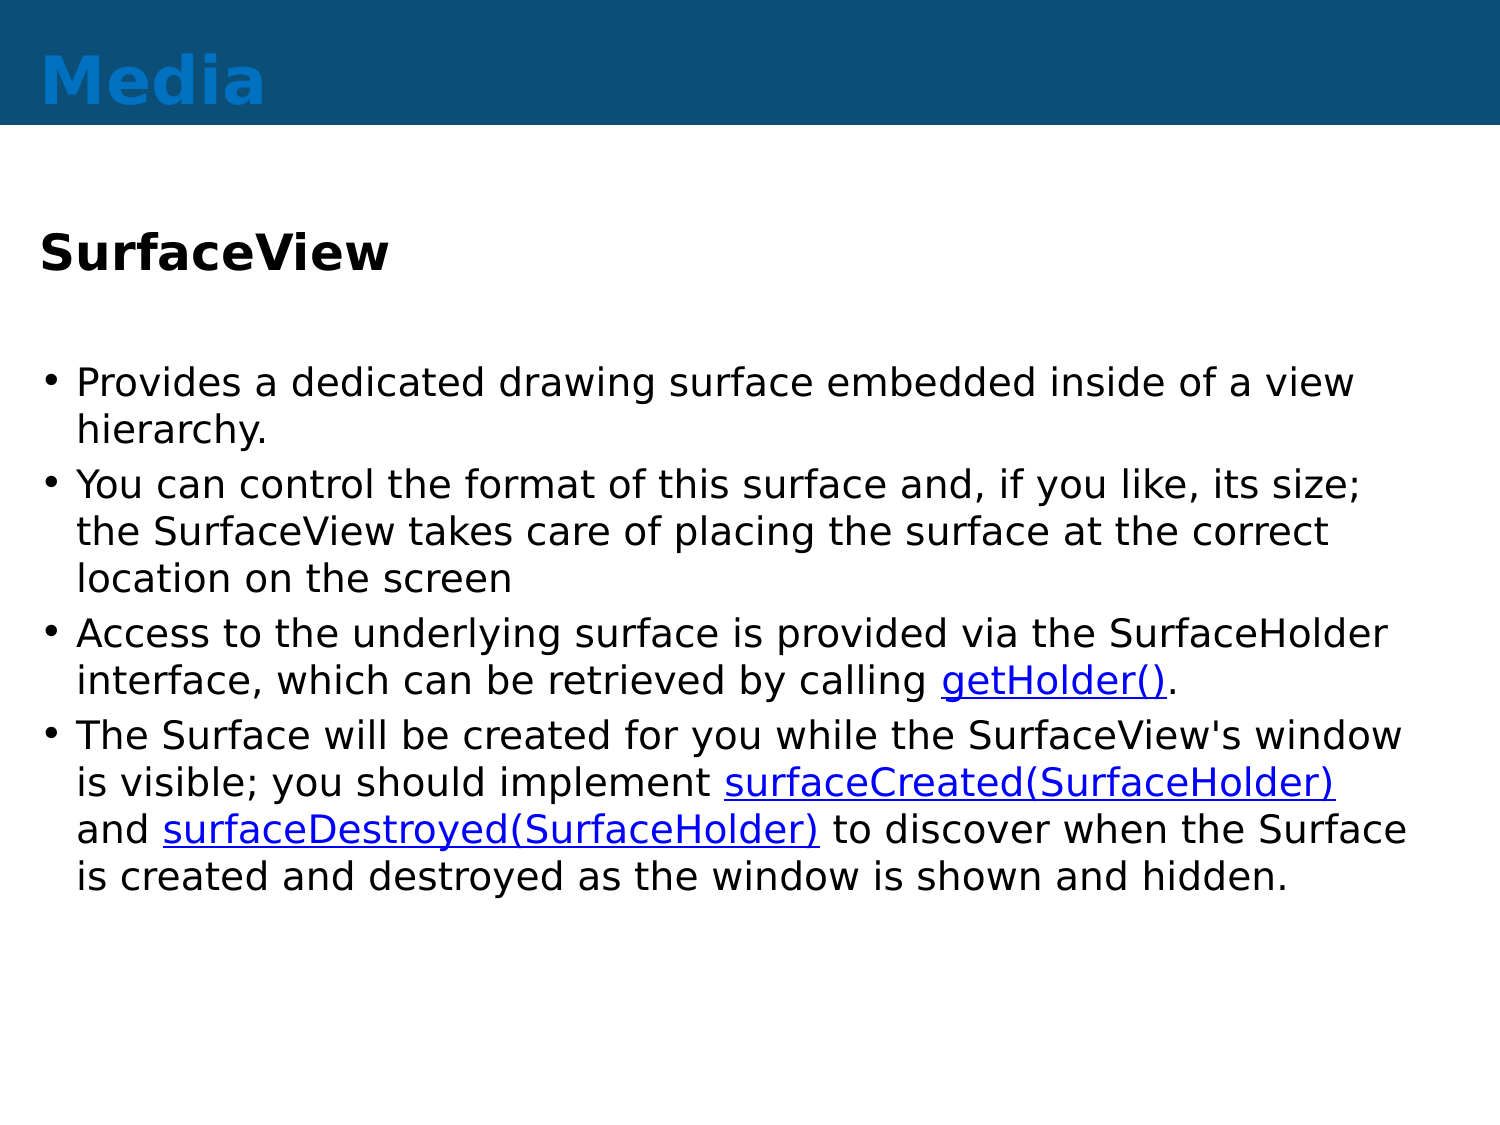

# Media
SurfaceView
Provides a dedicated drawing surface embedded inside of a view hierarchy.
You can control the format of this surface and, if you like, its size; the SurfaceView takes care of placing the surface at the correct location on the screen
Access to the underlying surface is provided via the SurfaceHolder interface, which can be retrieved by calling getHolder().
The Surface will be created for you while the SurfaceView's window is visible; you should implement surfaceCreated(SurfaceHolder) and surfaceDestroyed(SurfaceHolder) to discover when the Surface is created and destroyed as the window is shown and hidden.